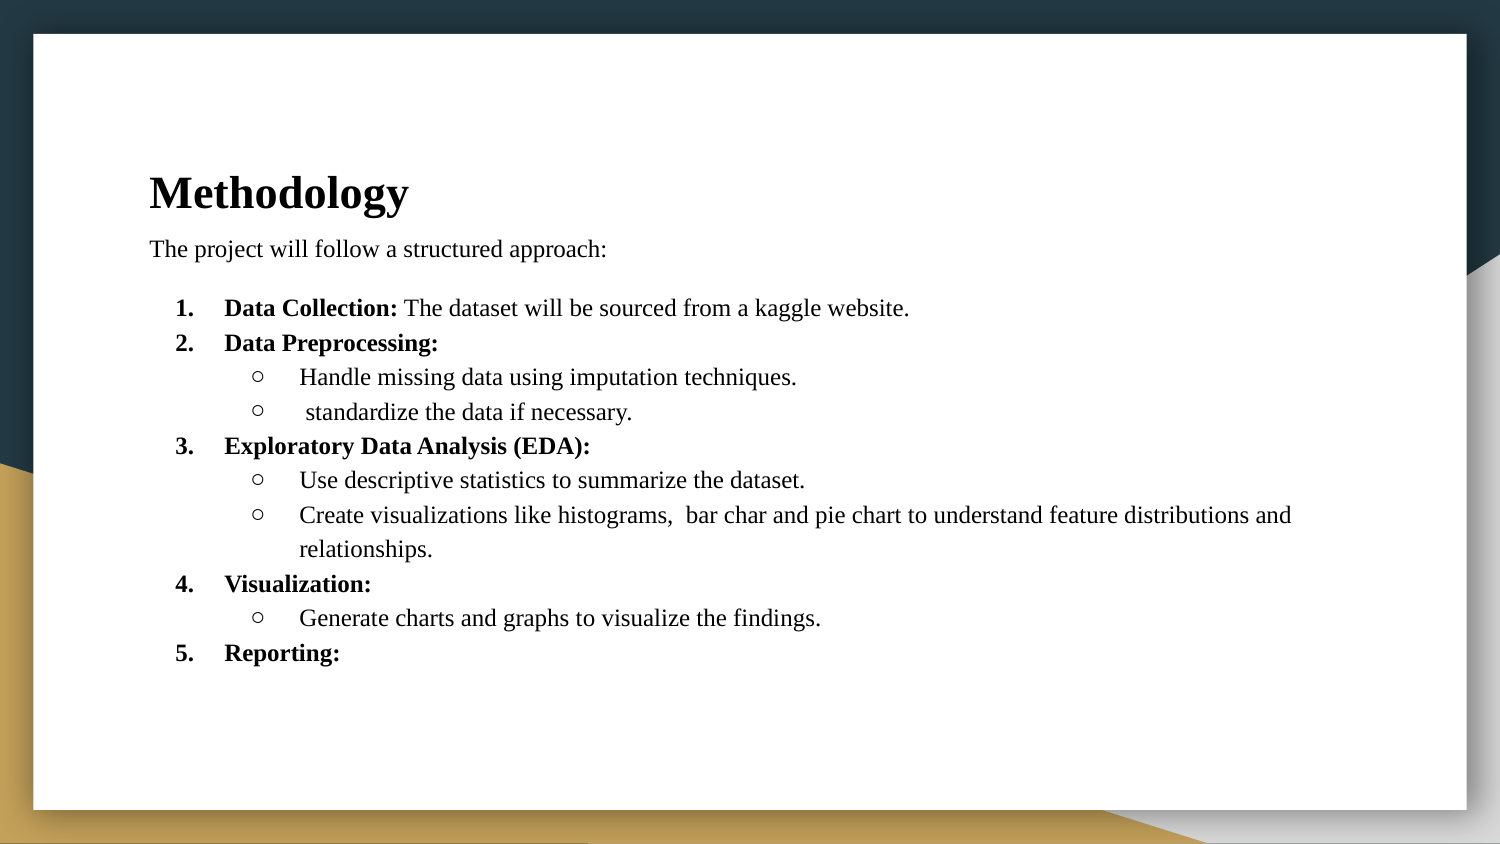

# Methodology

The project will follow a structured approach:
Data Collection: The dataset will be sourced from a kaggle website.
Data Preprocessing:
Handle missing data using imputation techniques.
 standardize the data if necessary.
Exploratory Data Analysis (EDA):
Use descriptive statistics to summarize the dataset.
Create visualizations like histograms,  bar char and pie chart to understand feature distributions and relationships.
Visualization:
Generate charts and graphs to visualize the findings.
Reporting: